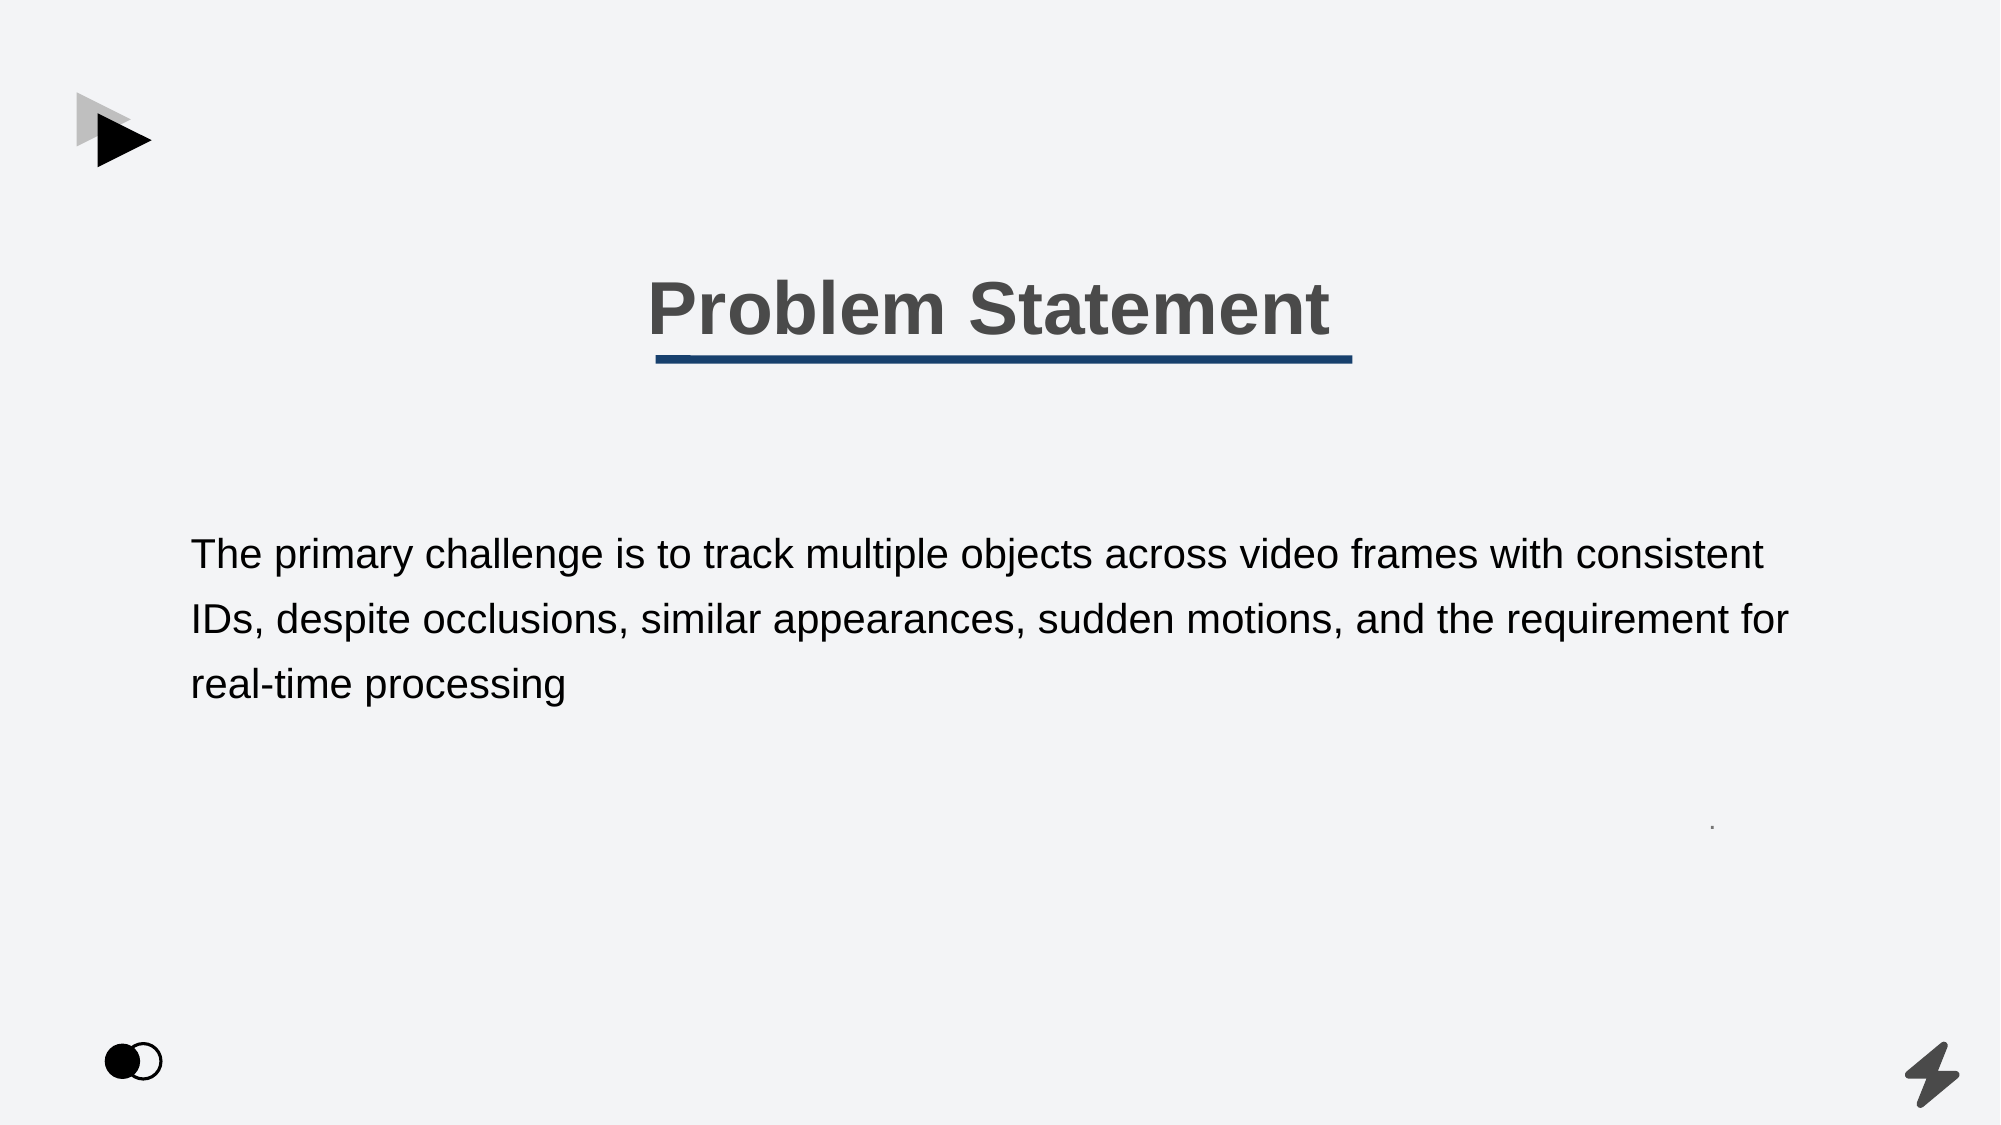

Problem Statement

The primary challenge is to track multiple objects across video frames with consistent IDs, despite occlusions, similar appearances, sudden motions, and the requirement for real-time processing
.